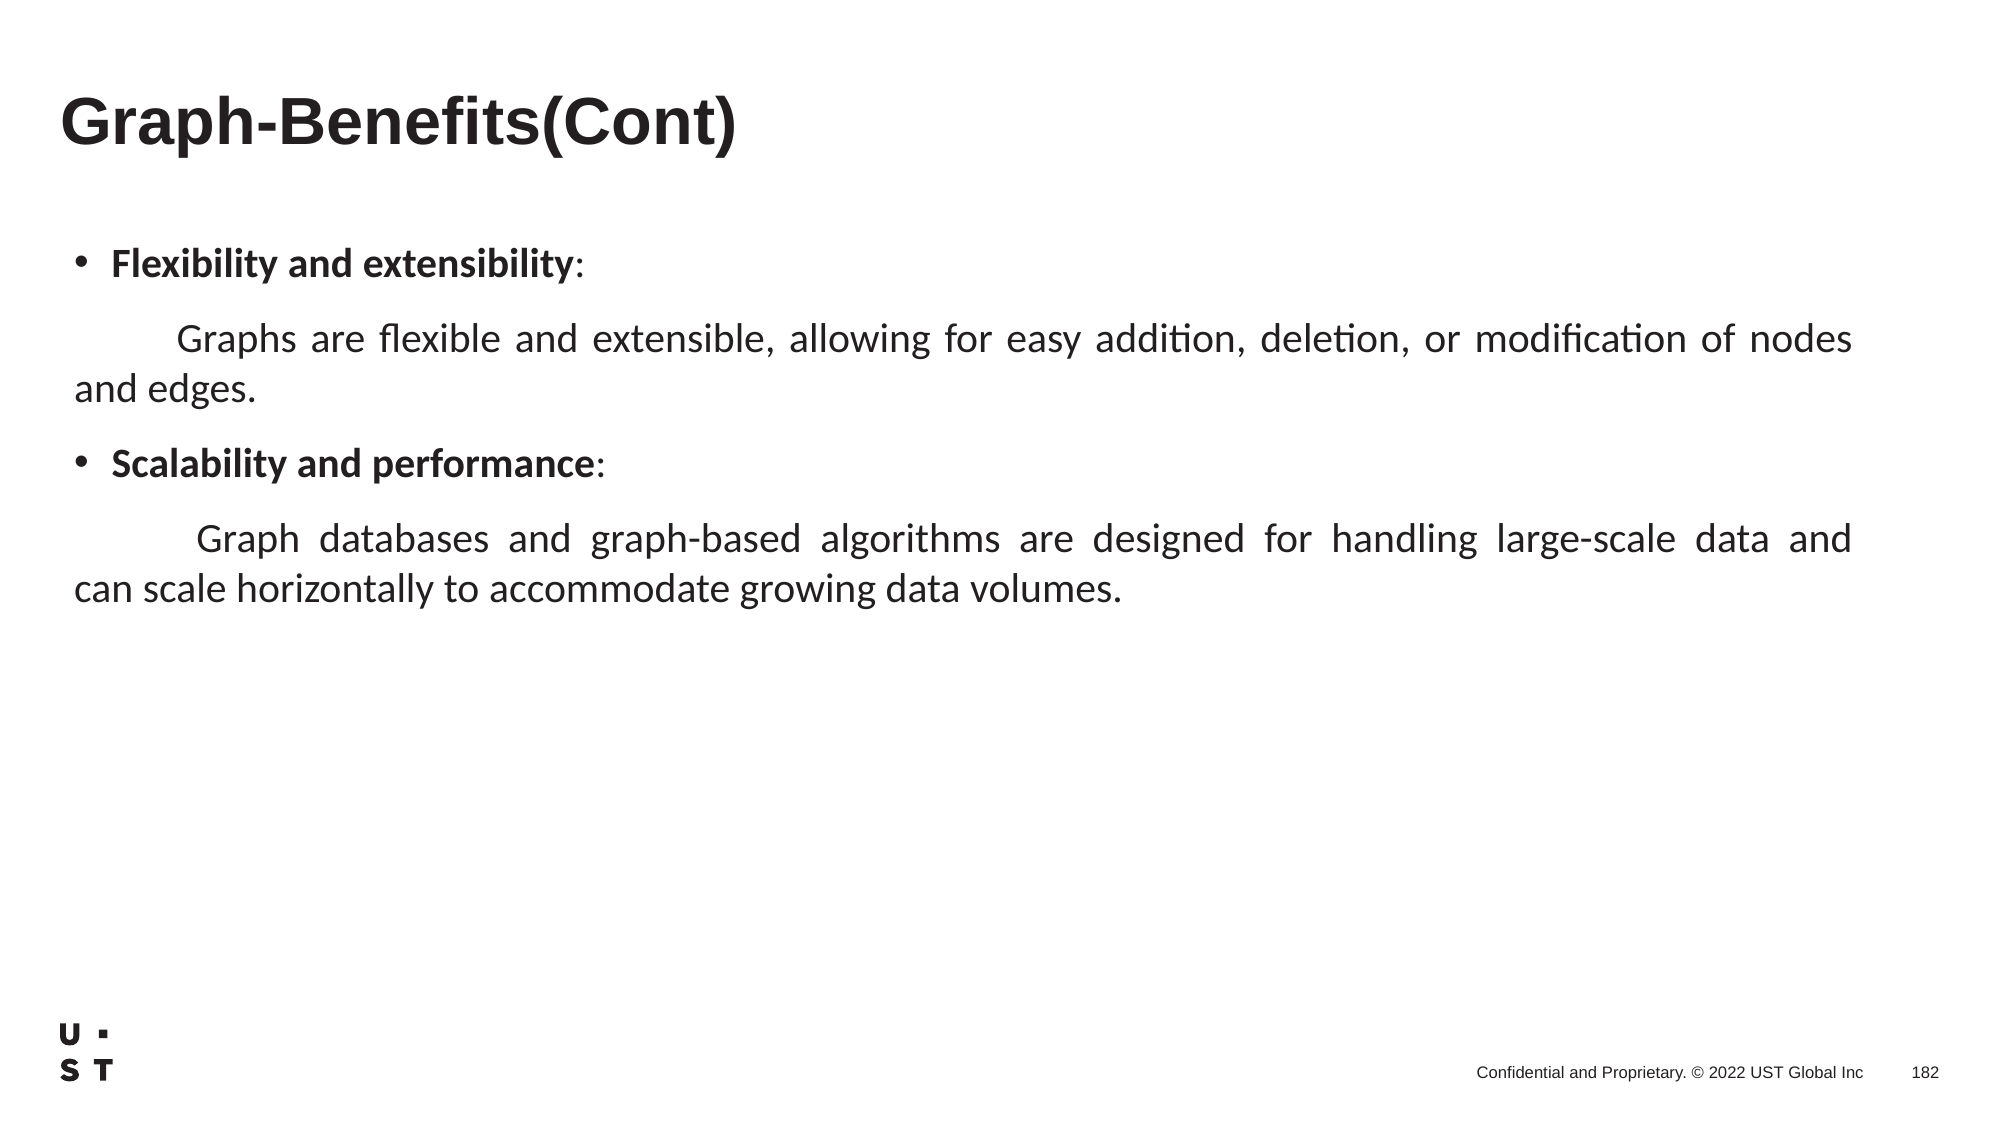

# Graph-Benefits(Cont)
Flexibility and extensibility:
         Graphs are flexible and extensible, allowing for easy addition, deletion, or modification of nodes and edges.
Scalability and performance:
         Graph databases and graph-based algorithms are designed for handling large-scale data and can scale horizontally to accommodate growing data volumes.